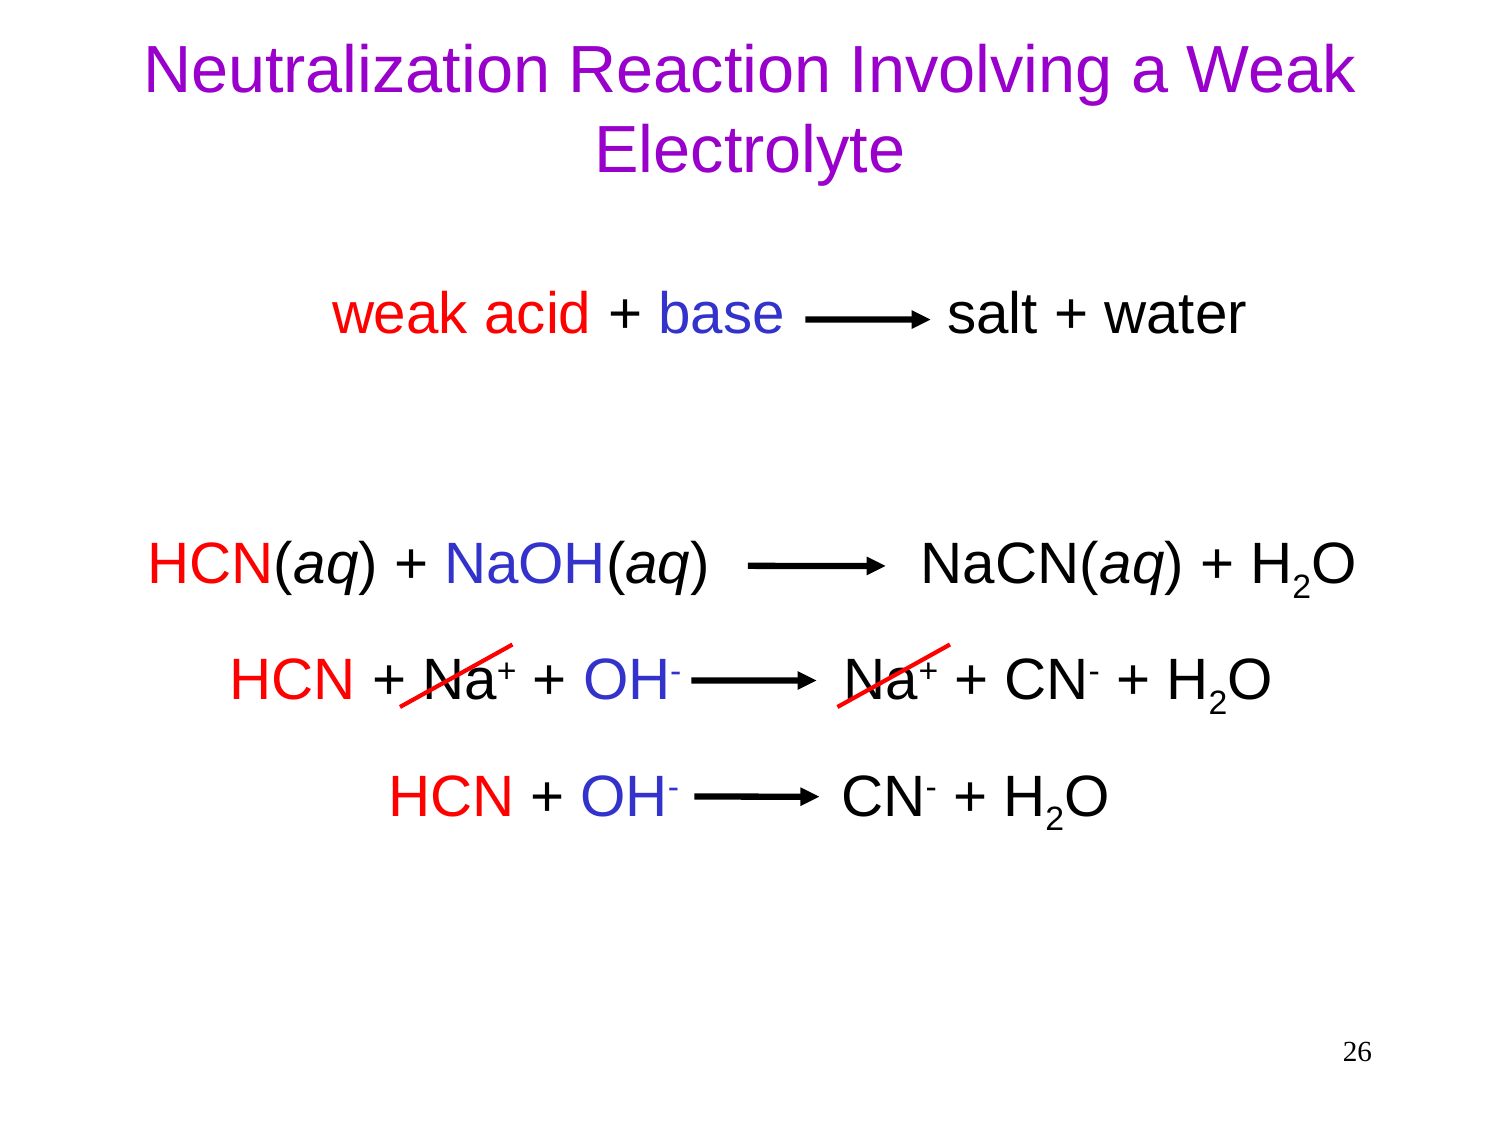

# Neutralization Reaction Involving a Weak Electrolyte
weak acid + base          salt + water

HCN(aq) + NaOH(aq)             NaCN(aq) + H2O

HCN + Na+ + OH-          Na+ + CN- + H2O

HCN + OH-          CN- + H2O

26